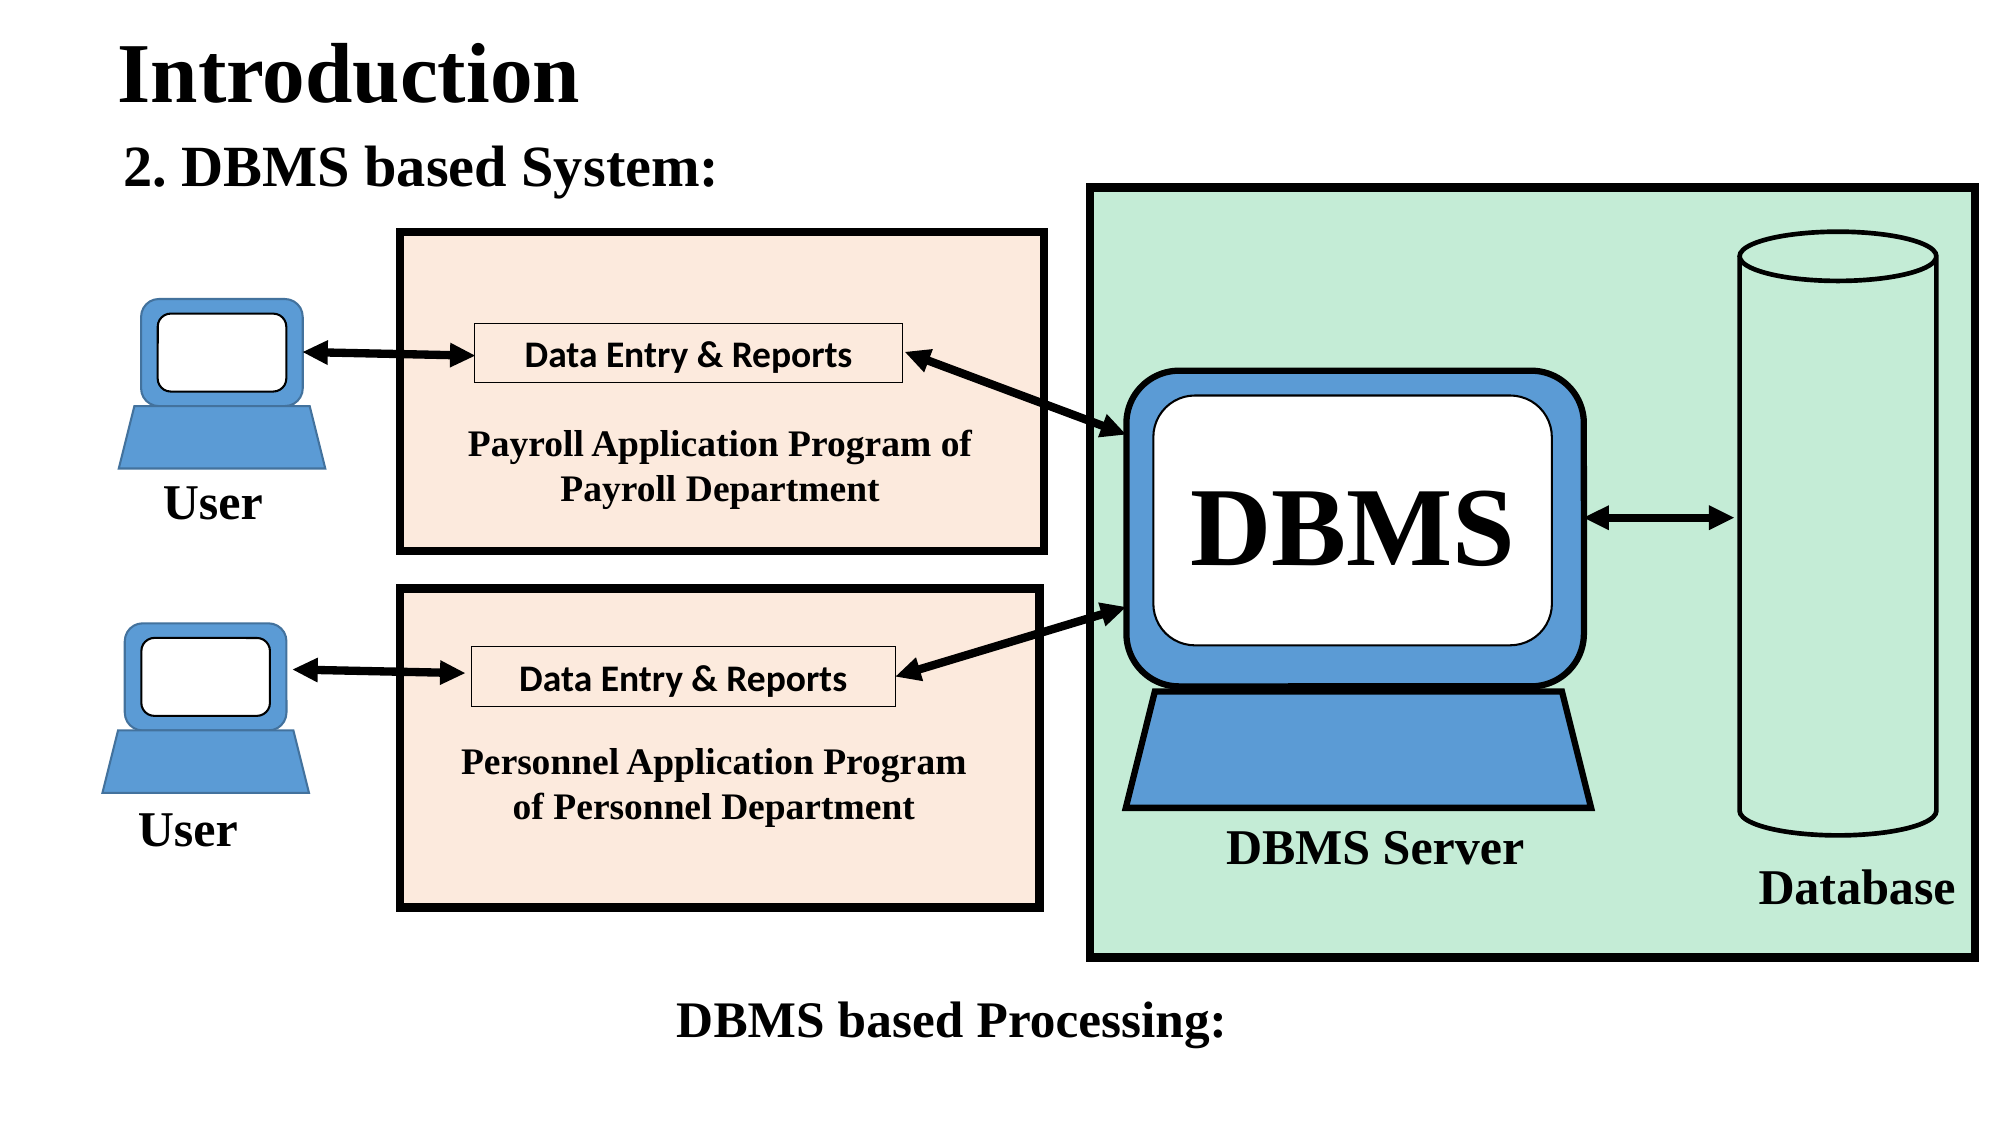

# Introduction
2. DBMS based System:

Data Entry & Reports

DBMS

Payroll Application Program of Payroll Department
User

Data Entry & Reports
Personnel Application Program of Personnel Department
User
DBMS Server
Database
DBMS based Processing: